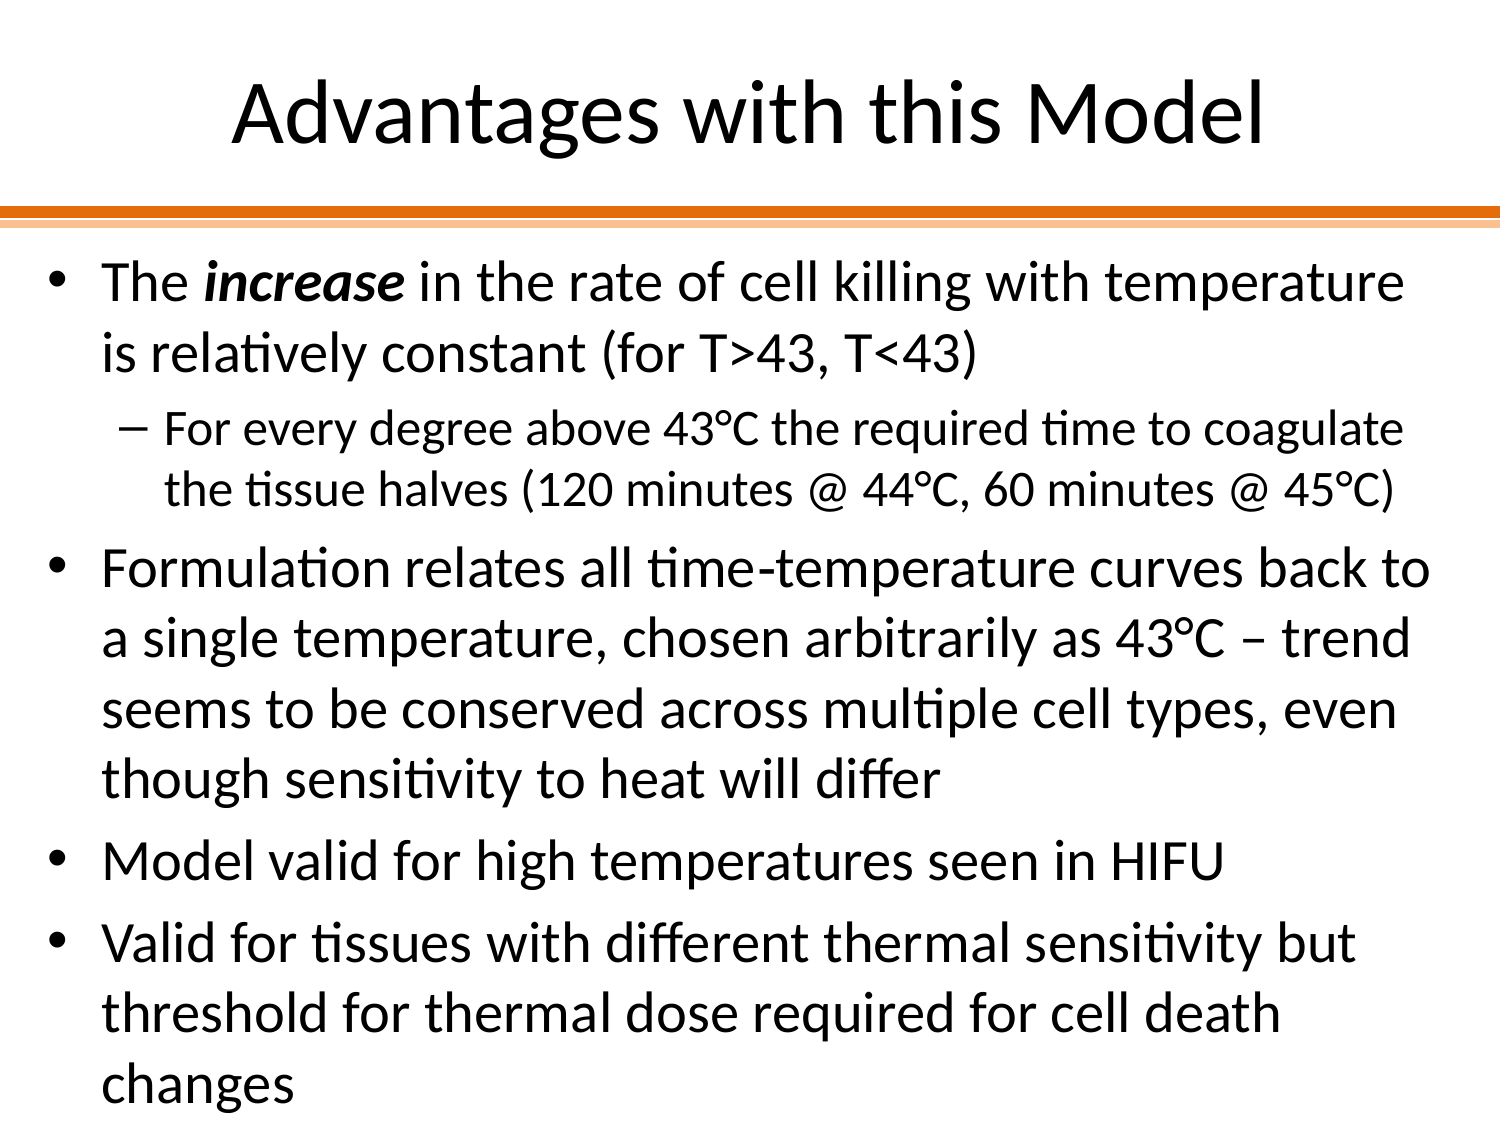

# Advantages with this Model
The increase in the rate of cell killing with temperature is relatively constant (for T>43, T<43)
For every degree above 43°C the required time to coagulate the tissue halves (120 minutes @ 44°C, 60 minutes @ 45°C)
Formulation relates all time‐temperature curves back to a single temperature, chosen arbitrarily as 43°C – trend  seems to be conserved across multiple cell types, even though sensitivity to heat will differ
Model valid for high temperatures seen in HIFU
Valid for tissues with different thermal sensitivity but threshold for thermal dose required for cell death changes